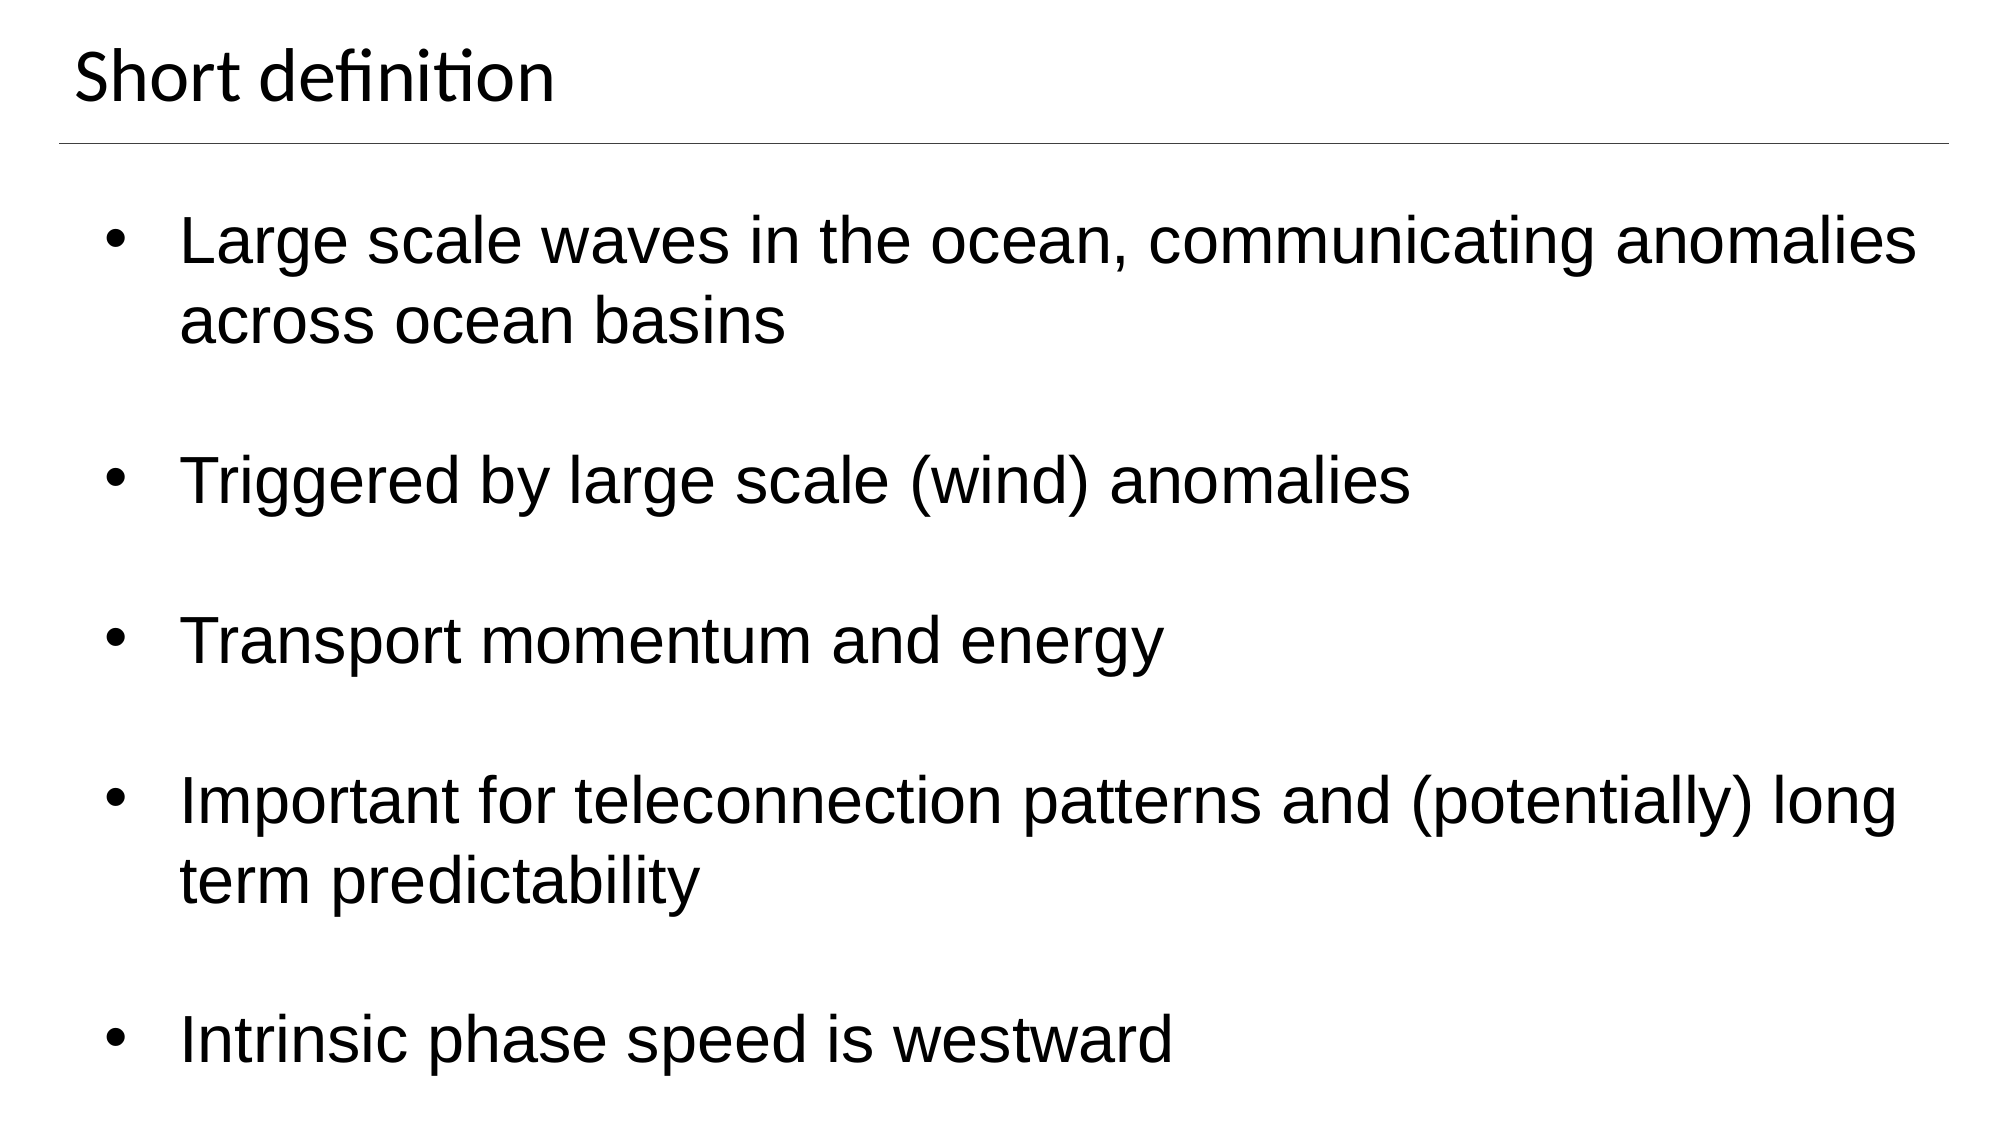

# Short definition

Large scale waves in the ocean, communicating anomalies across ocean basins

Triggered by large scale (wind) anomalies

Transport momentum and energy

Important for teleconnection patterns and (potentially) long term predictability

Intrinsic phase speed is westward